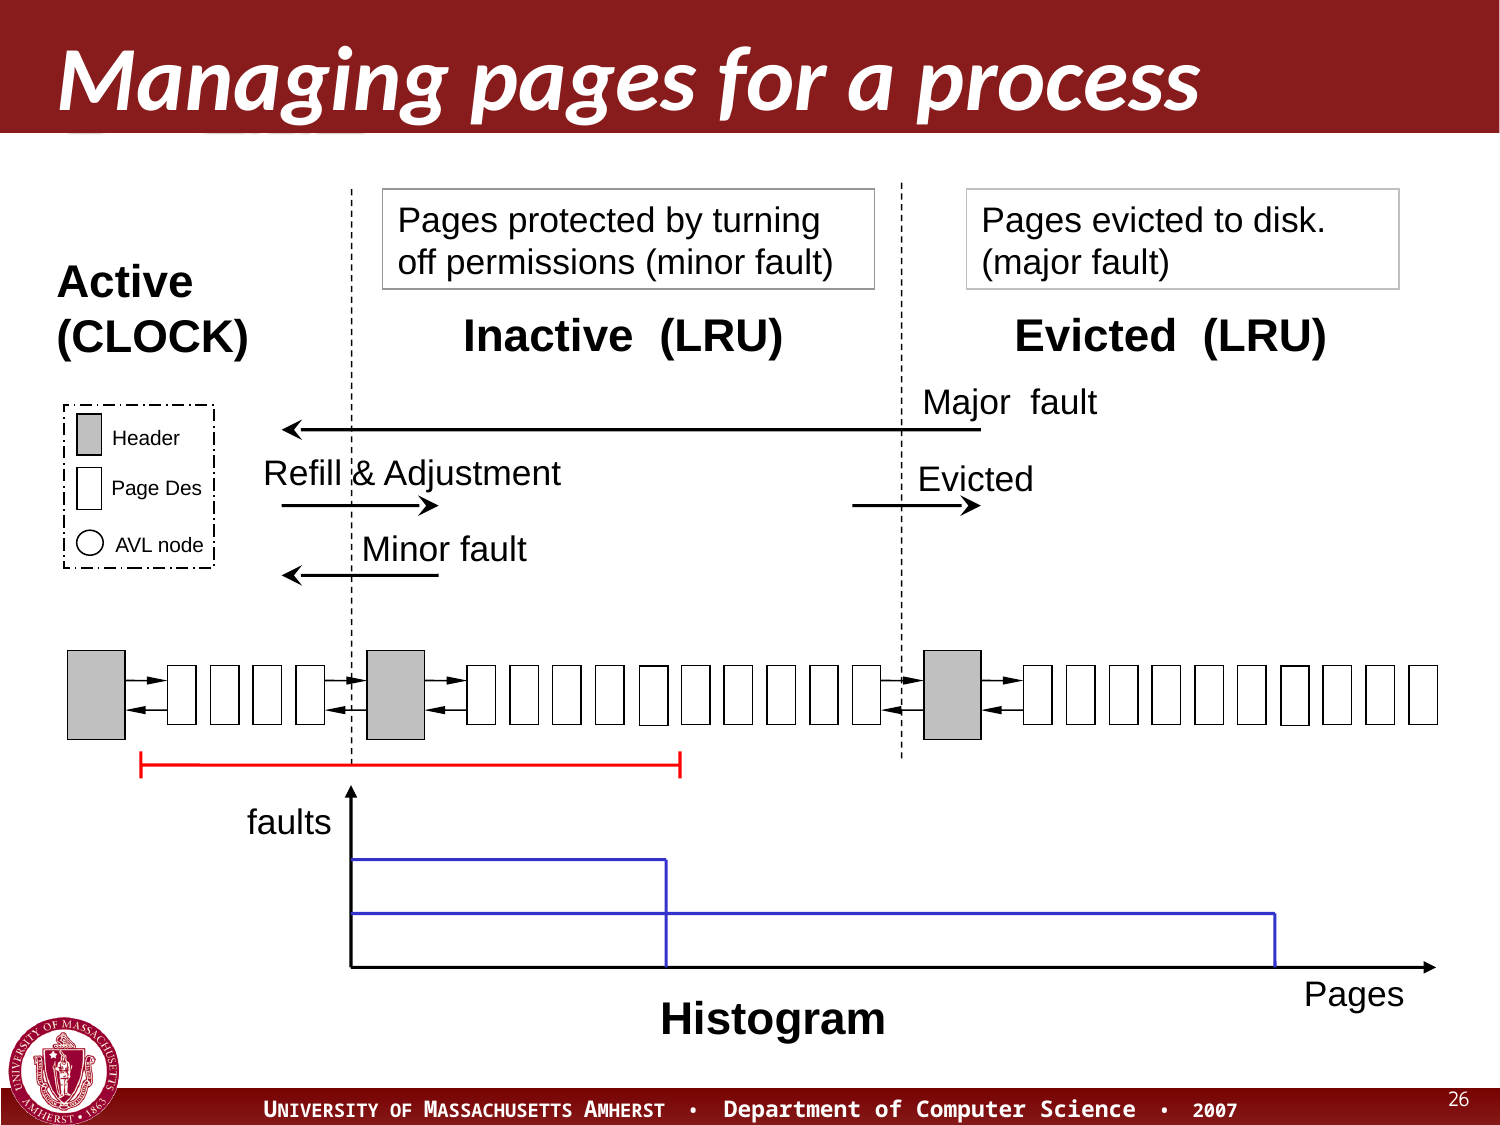

# Managing pages for a process

Pages protected by turning off permissions (minor fault)
Pages evicted to disk. (major fault)
Active (CLOCK)
Inactive  (LRU)
Evicted  (LRU)
Major  fault

Header

Page Des
AVL node

Refill & Adjustment
Evicted

Minor fault

faults

Pages

Histogram
26